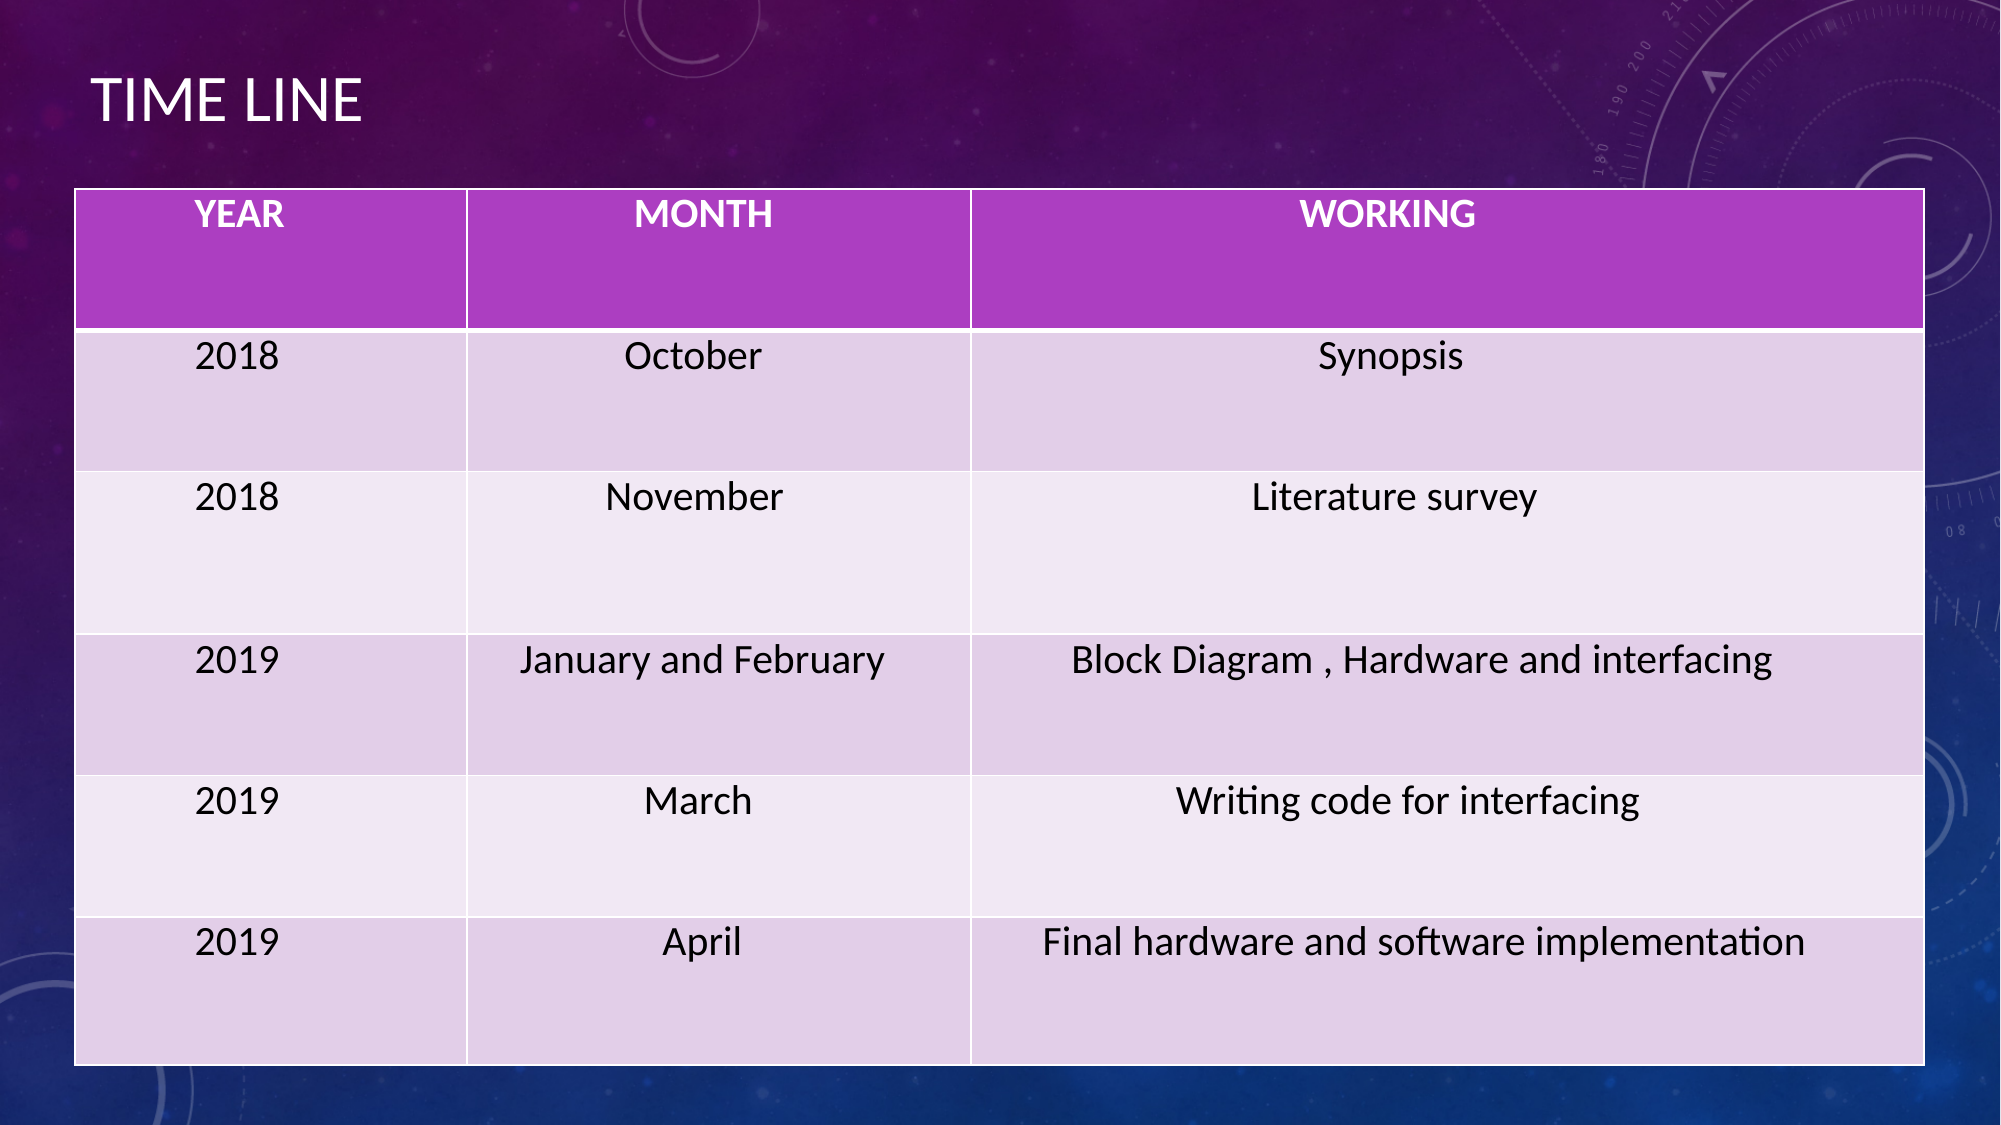

# TIME LINE
| YEAR | MONTH | WORKING |
| --- | --- | --- |
| 2018 | October | Synopsis |
| 2018 | November | Literature survey |
| 2019 | January and February | Block Diagram , Hardware and interfacing |
| 2019 | March | Writing code for interfacing |
| 2019 | April | Final hardware and software implementation |